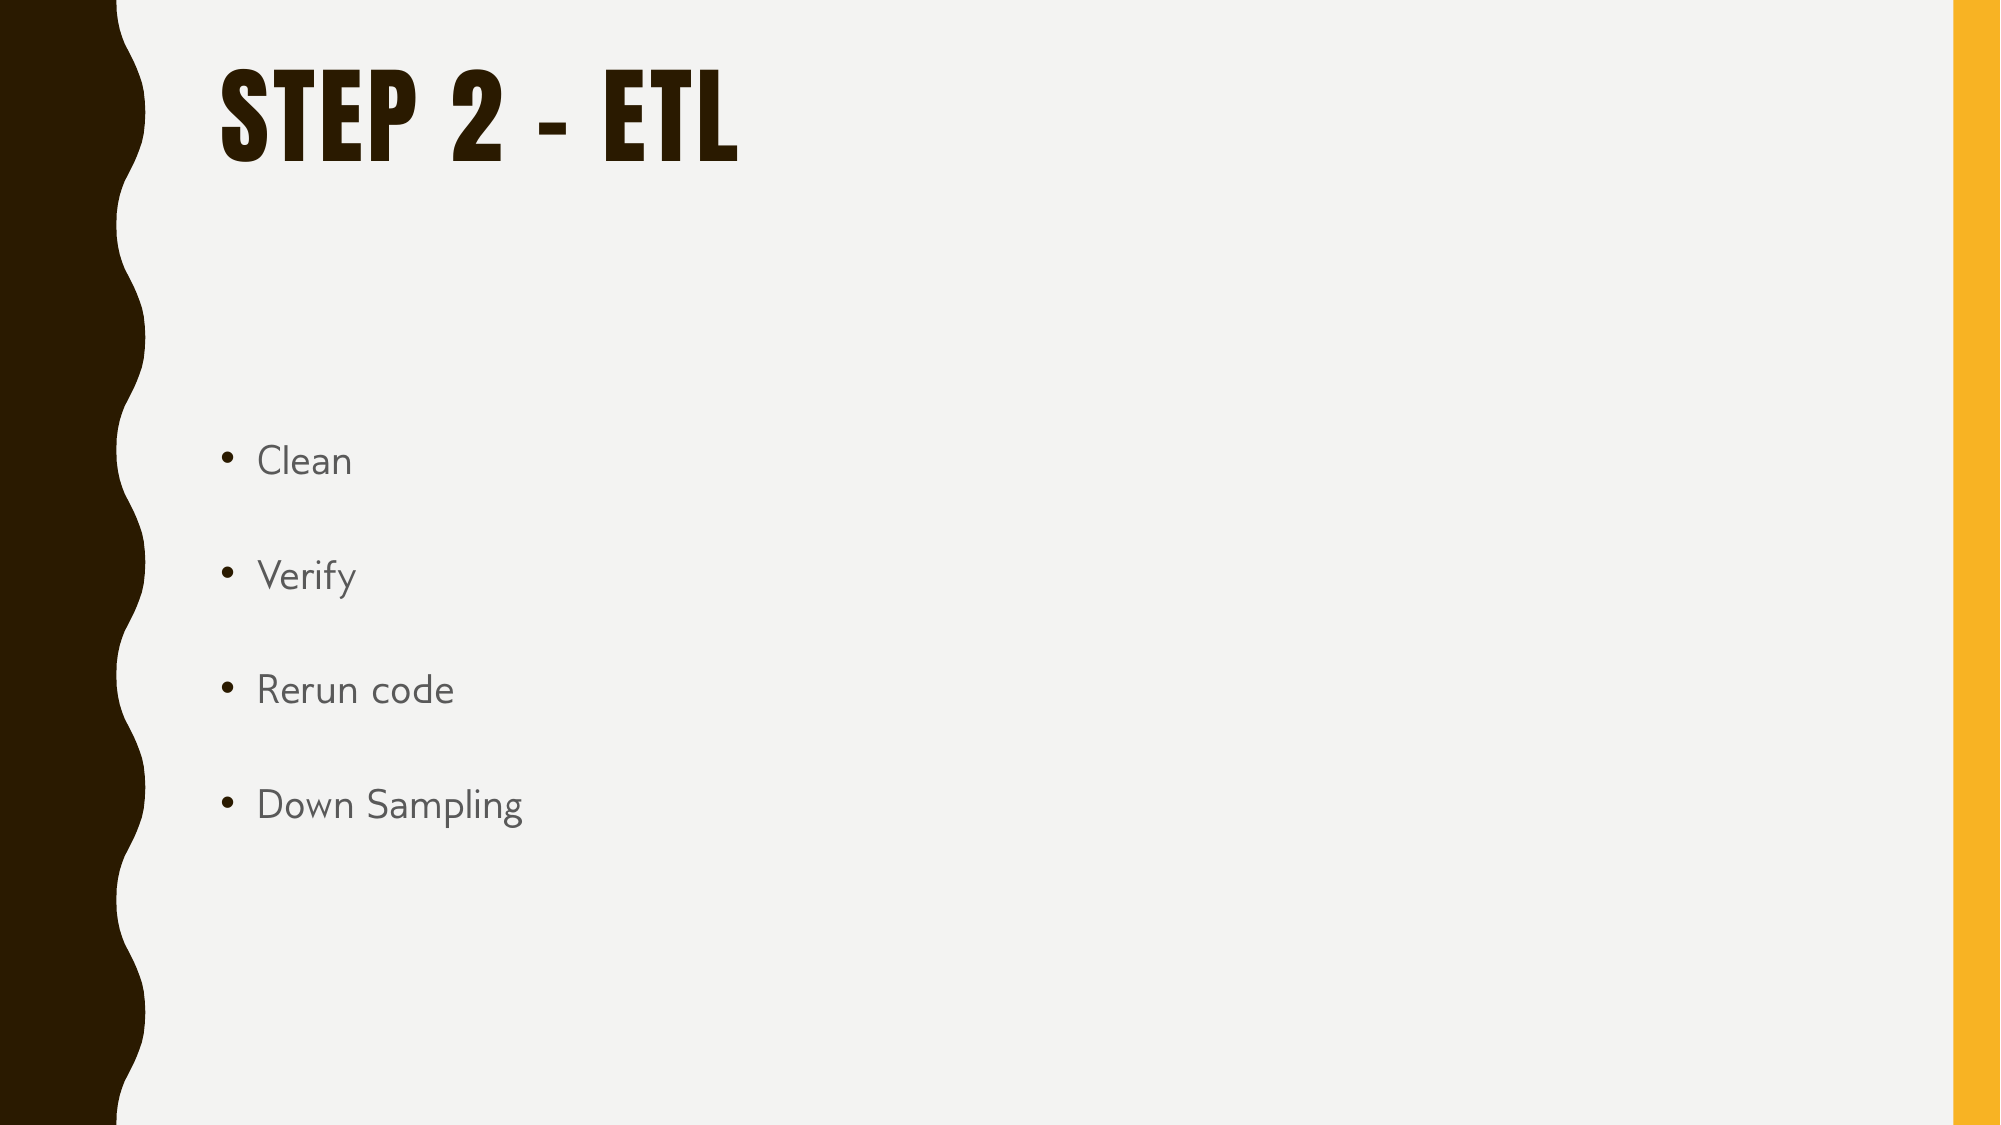

# Step 2 – ETL
Clean
Verify
Rerun code
Down Sampling